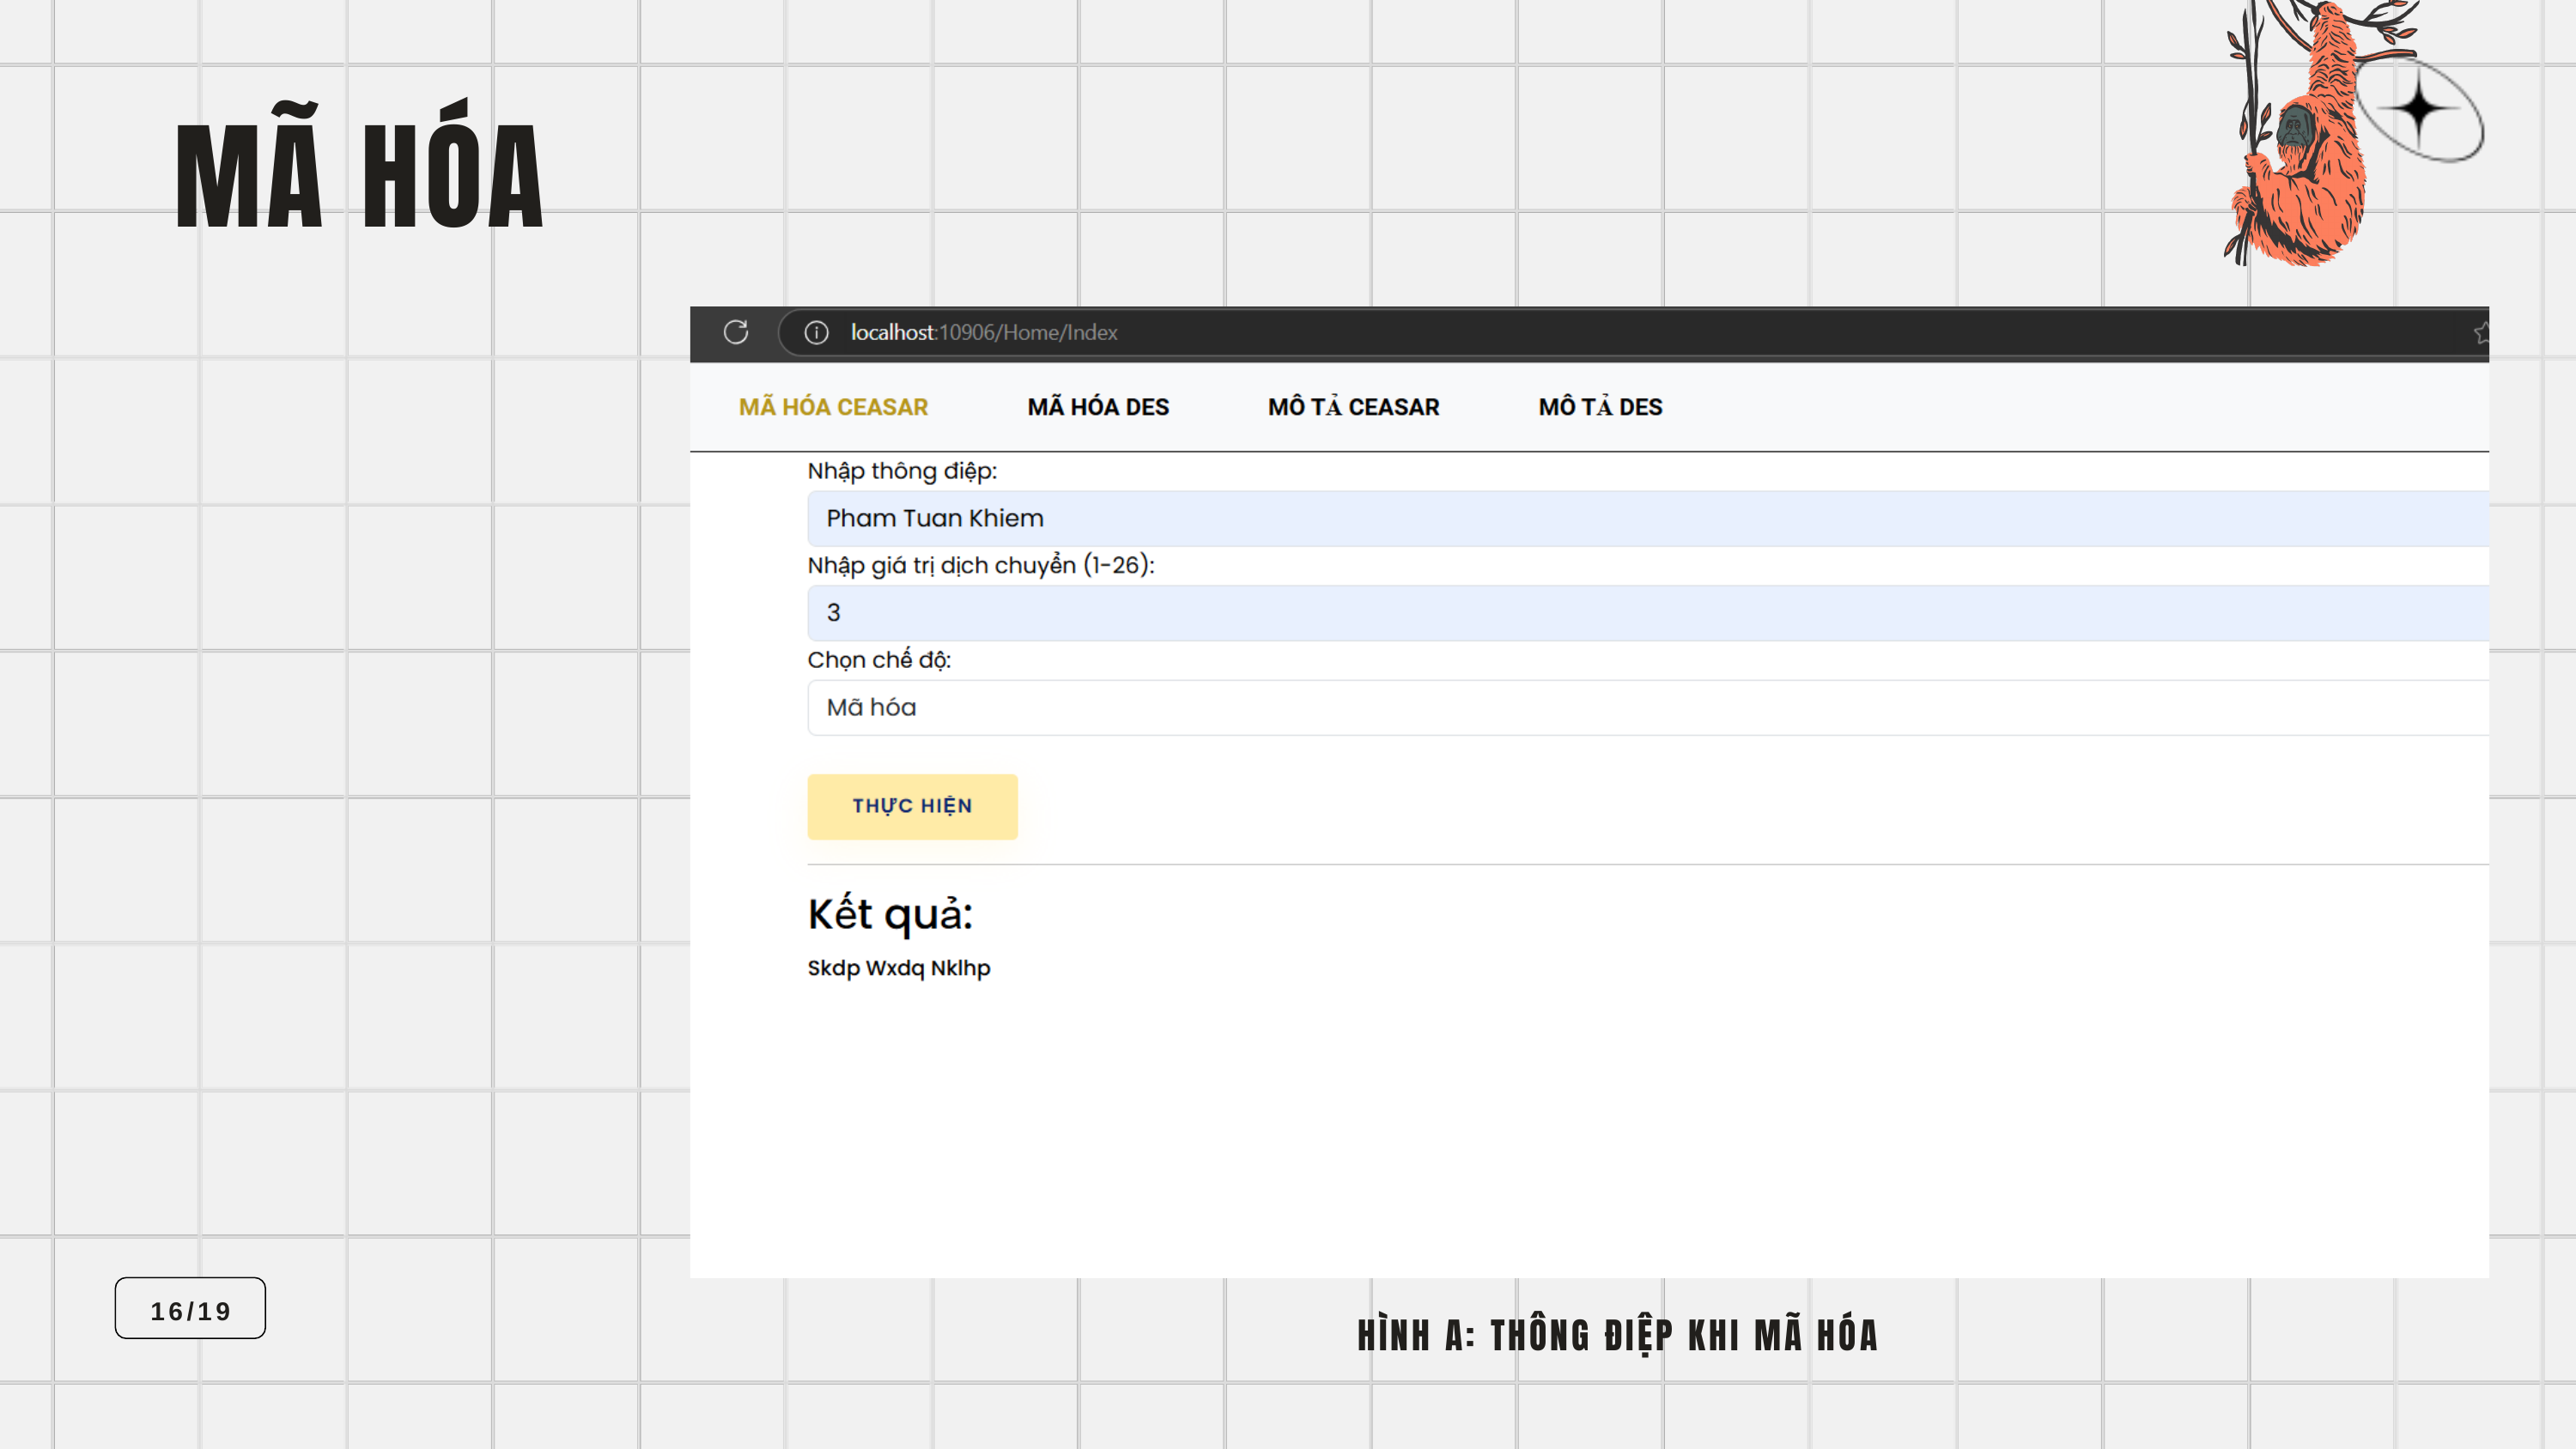

MÃ HÓA

16/19
HÌNH A: THÔNG ĐIỆP KHI MÃ HÓA